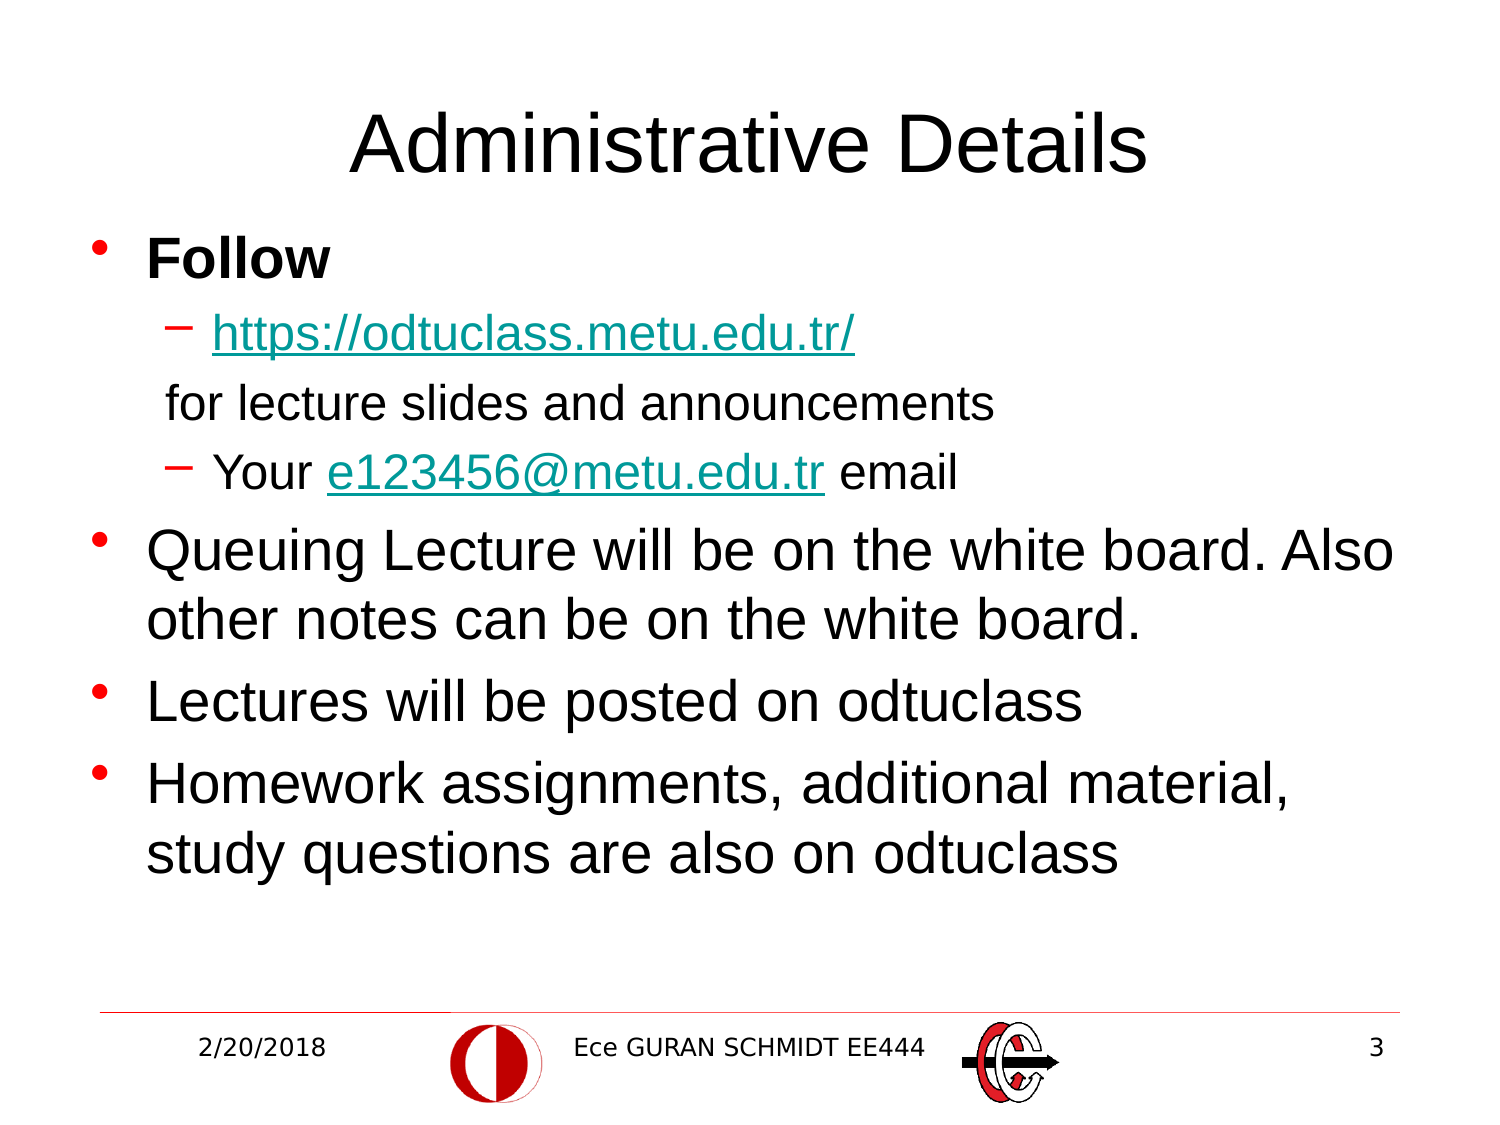

# Administrative Details
Follow
https://odtuclass.metu.edu.tr/
for lecture slides and announcements
Your e123456@metu.edu.tr email
Queuing Lecture will be on the white board. Also other notes can be on the white board.
Lectures will be posted on odtuclass
Homework assignments, additional material, study questions are also on odtuclass
2/20/2018
Ece GURAN SCHMIDT EE444
3